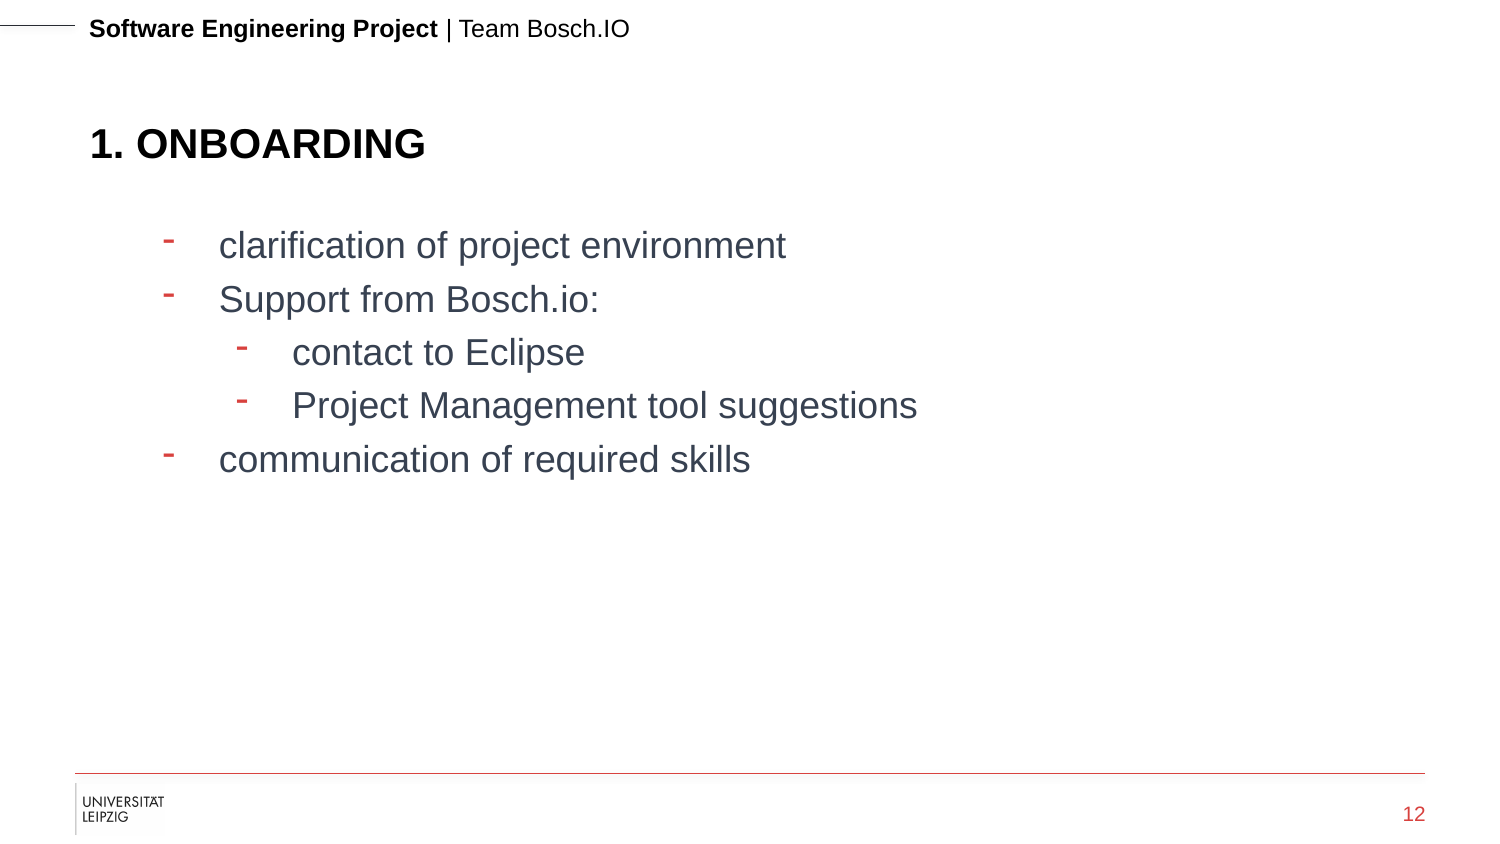

Software Engineering Project | Team Bosch.IO
# 1. ONBOARDING
clarification of project environment
Support from Bosch.io:
contact to Eclipse
Project Management tool suggestions
communication of required skills

12